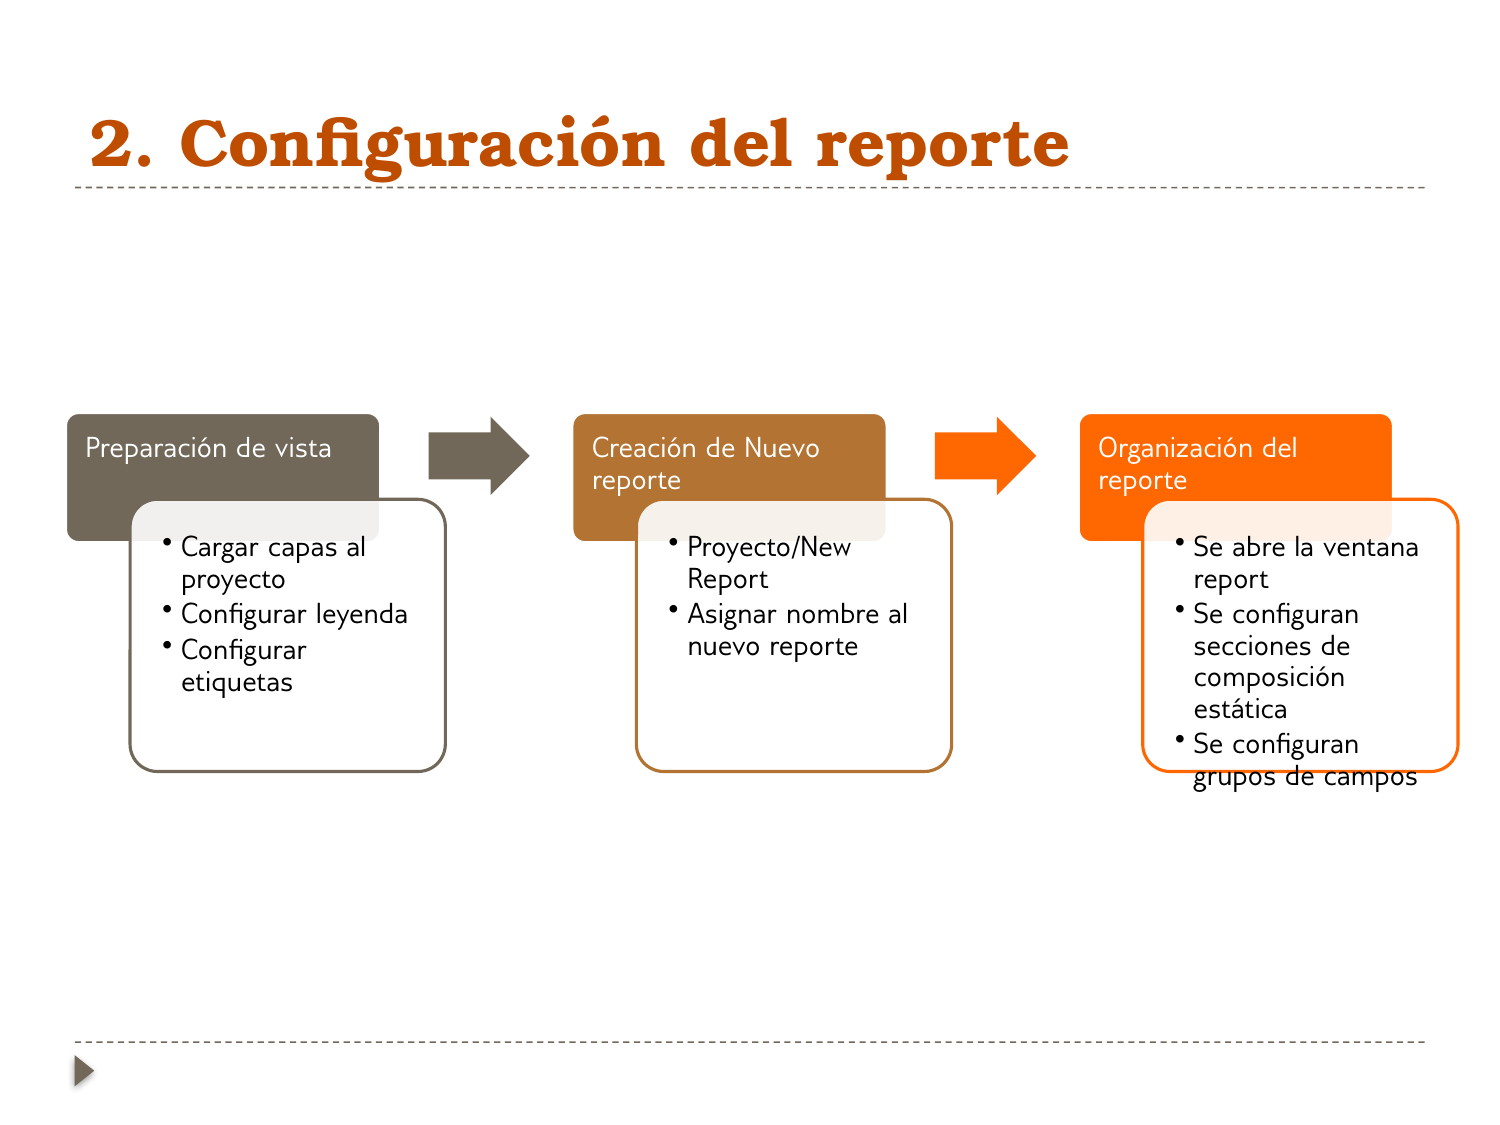

# 2. Configuración del reporte
Preparación de vista
Cargar capas al proyecto
Configurar leyenda
Configurar etiquetas

Creación de Nuevo reporte
Proyecto/New Report
Asignar nombre al nuevo reporte

Organización del reporte
Se abre la ventana report
Se configuran secciones de composición estática
Se configuran grupos de campos